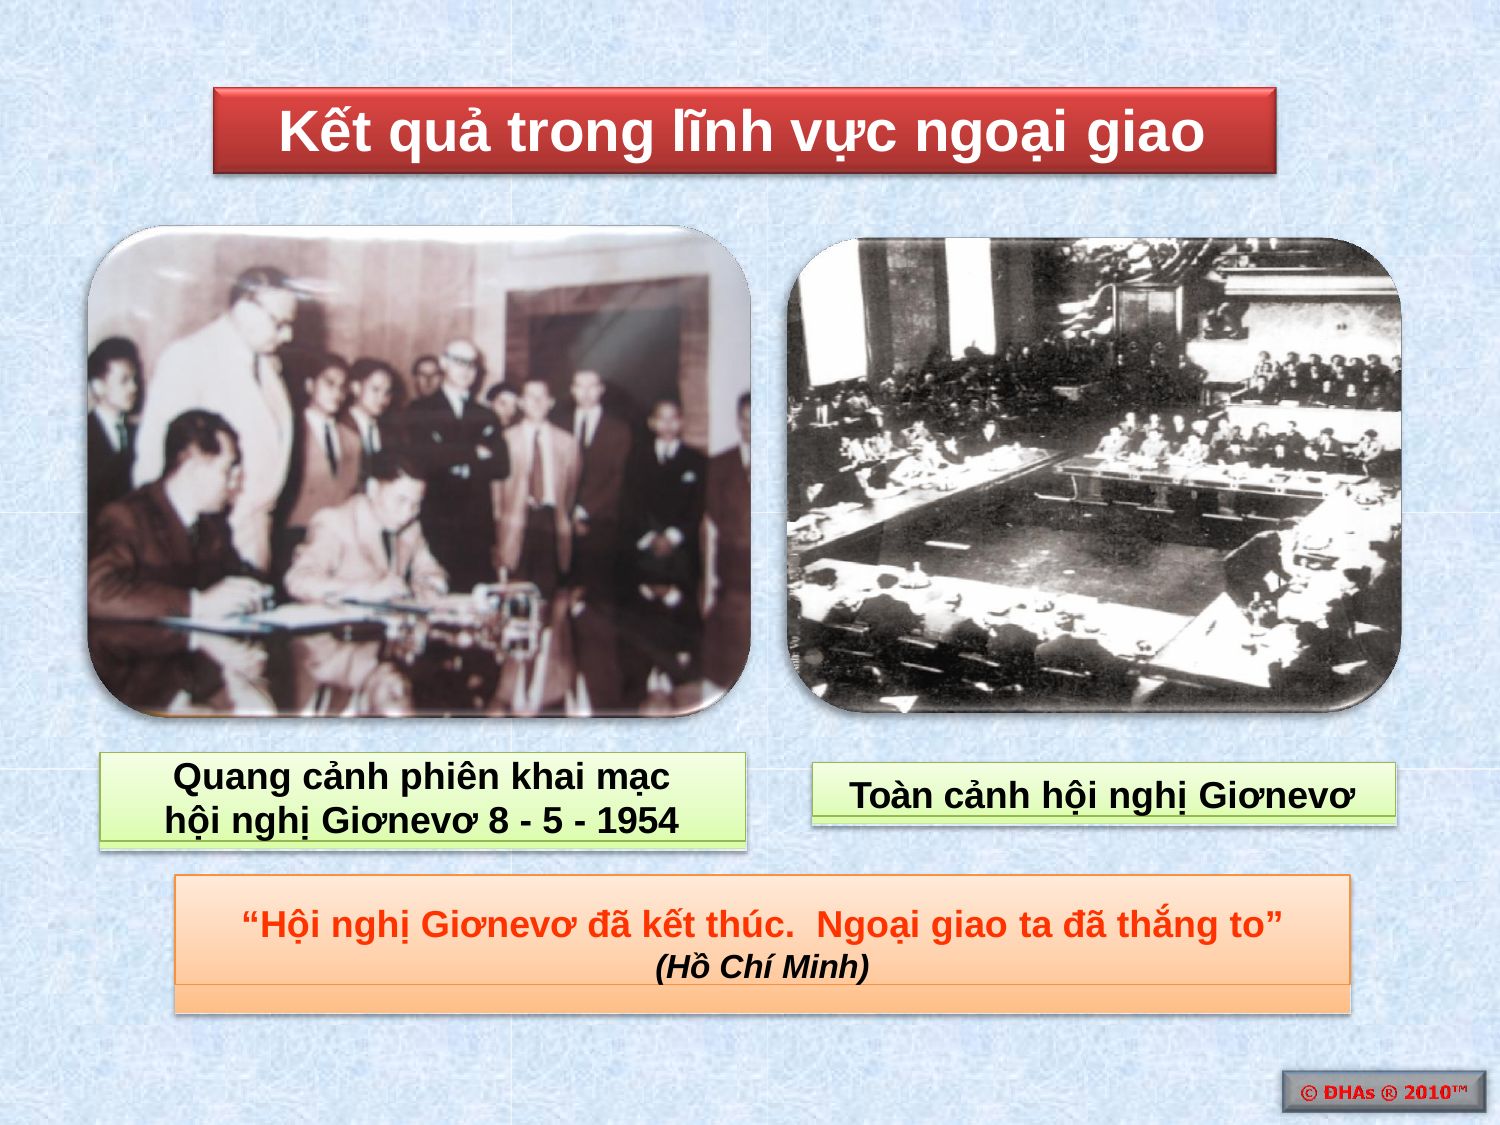

# Kết quả trong lĩnh vực ngoại giao

Quang cảnh phiên khai mạc
hội nghị Giơnevơ 8 - 5 - 1954

Toàn cảnh hội nghị Giơnevơ

“Hội nghị Giơnevơ đã kết thúc.  Ngoại giao ta đã thắng to”
(Hồ Chí Minh)